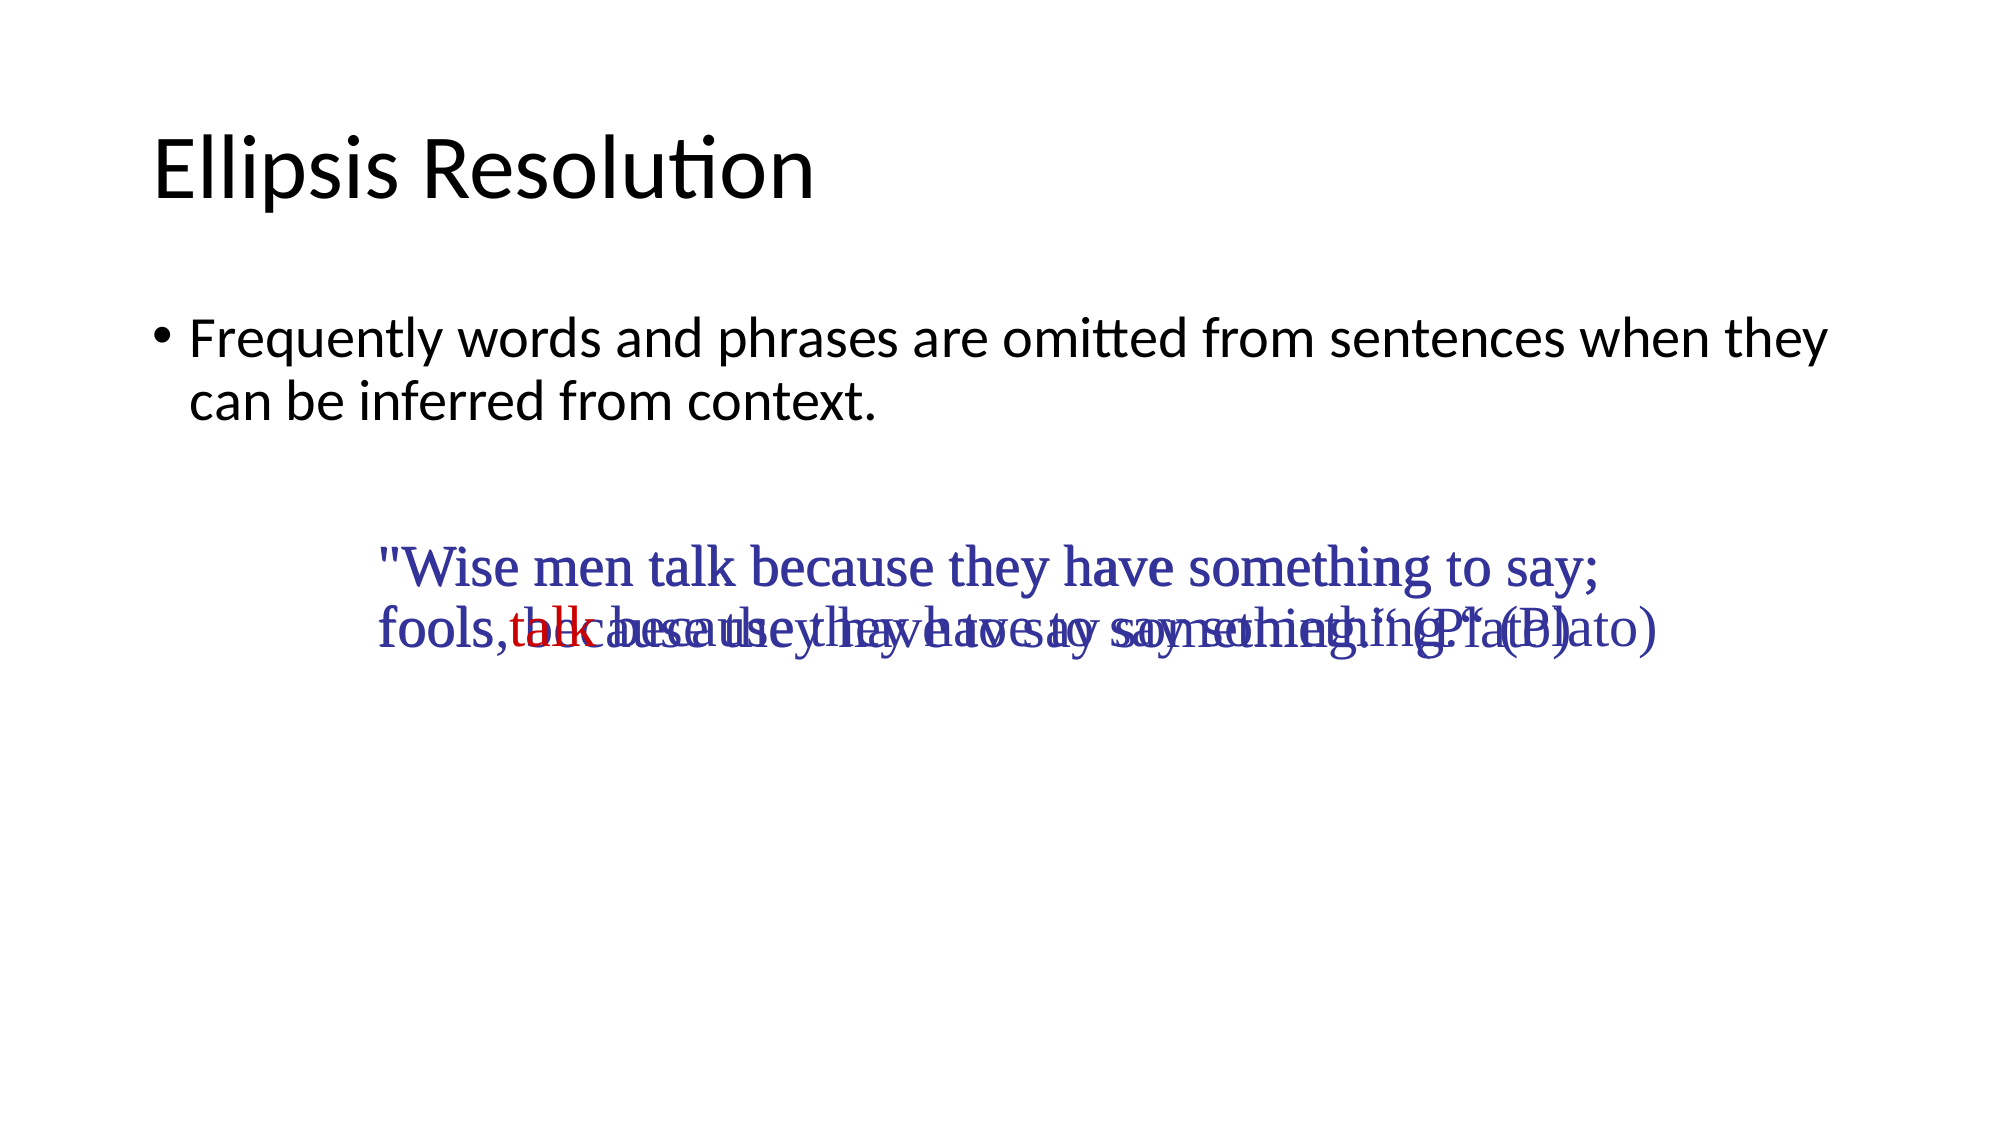

Ellipsis Resolution
Frequently words and phrases are omitted from sentences when they can be inferred from context.
"Wise men talk because they have something to say;
fools talk because they have to say something.“ (Plato)
"Wise men talk because they have something to say;
fools, because they have to say something.“ (Plato)